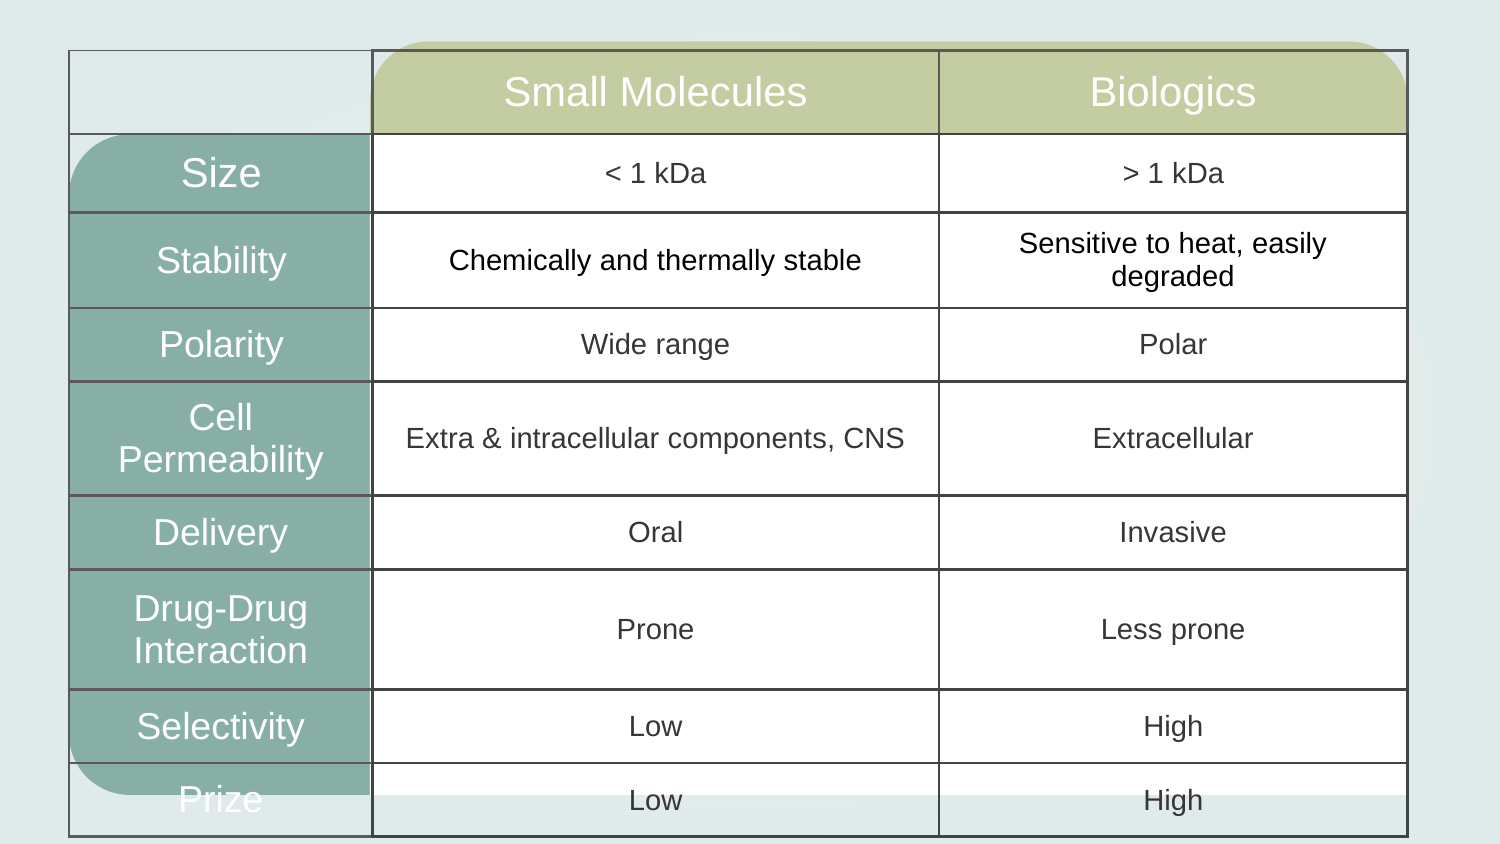

|  | Small Molecules | Biologics |
| --- | --- | --- |
| Size | < 1 kDa | > 1 kDa |
| Stability | Chemically and thermally stable | Sensitive to heat, easily degraded |
| Polarity | Wide range | Polar |
| Cell Permeability | Extra & intracellular components, CNS | Extracellular |
| Delivery | Oral | Invasive |
| Drug-Drug Interaction | Prone | Less prone |
| Selectivity | Low | High |
| Prize | Low | High |